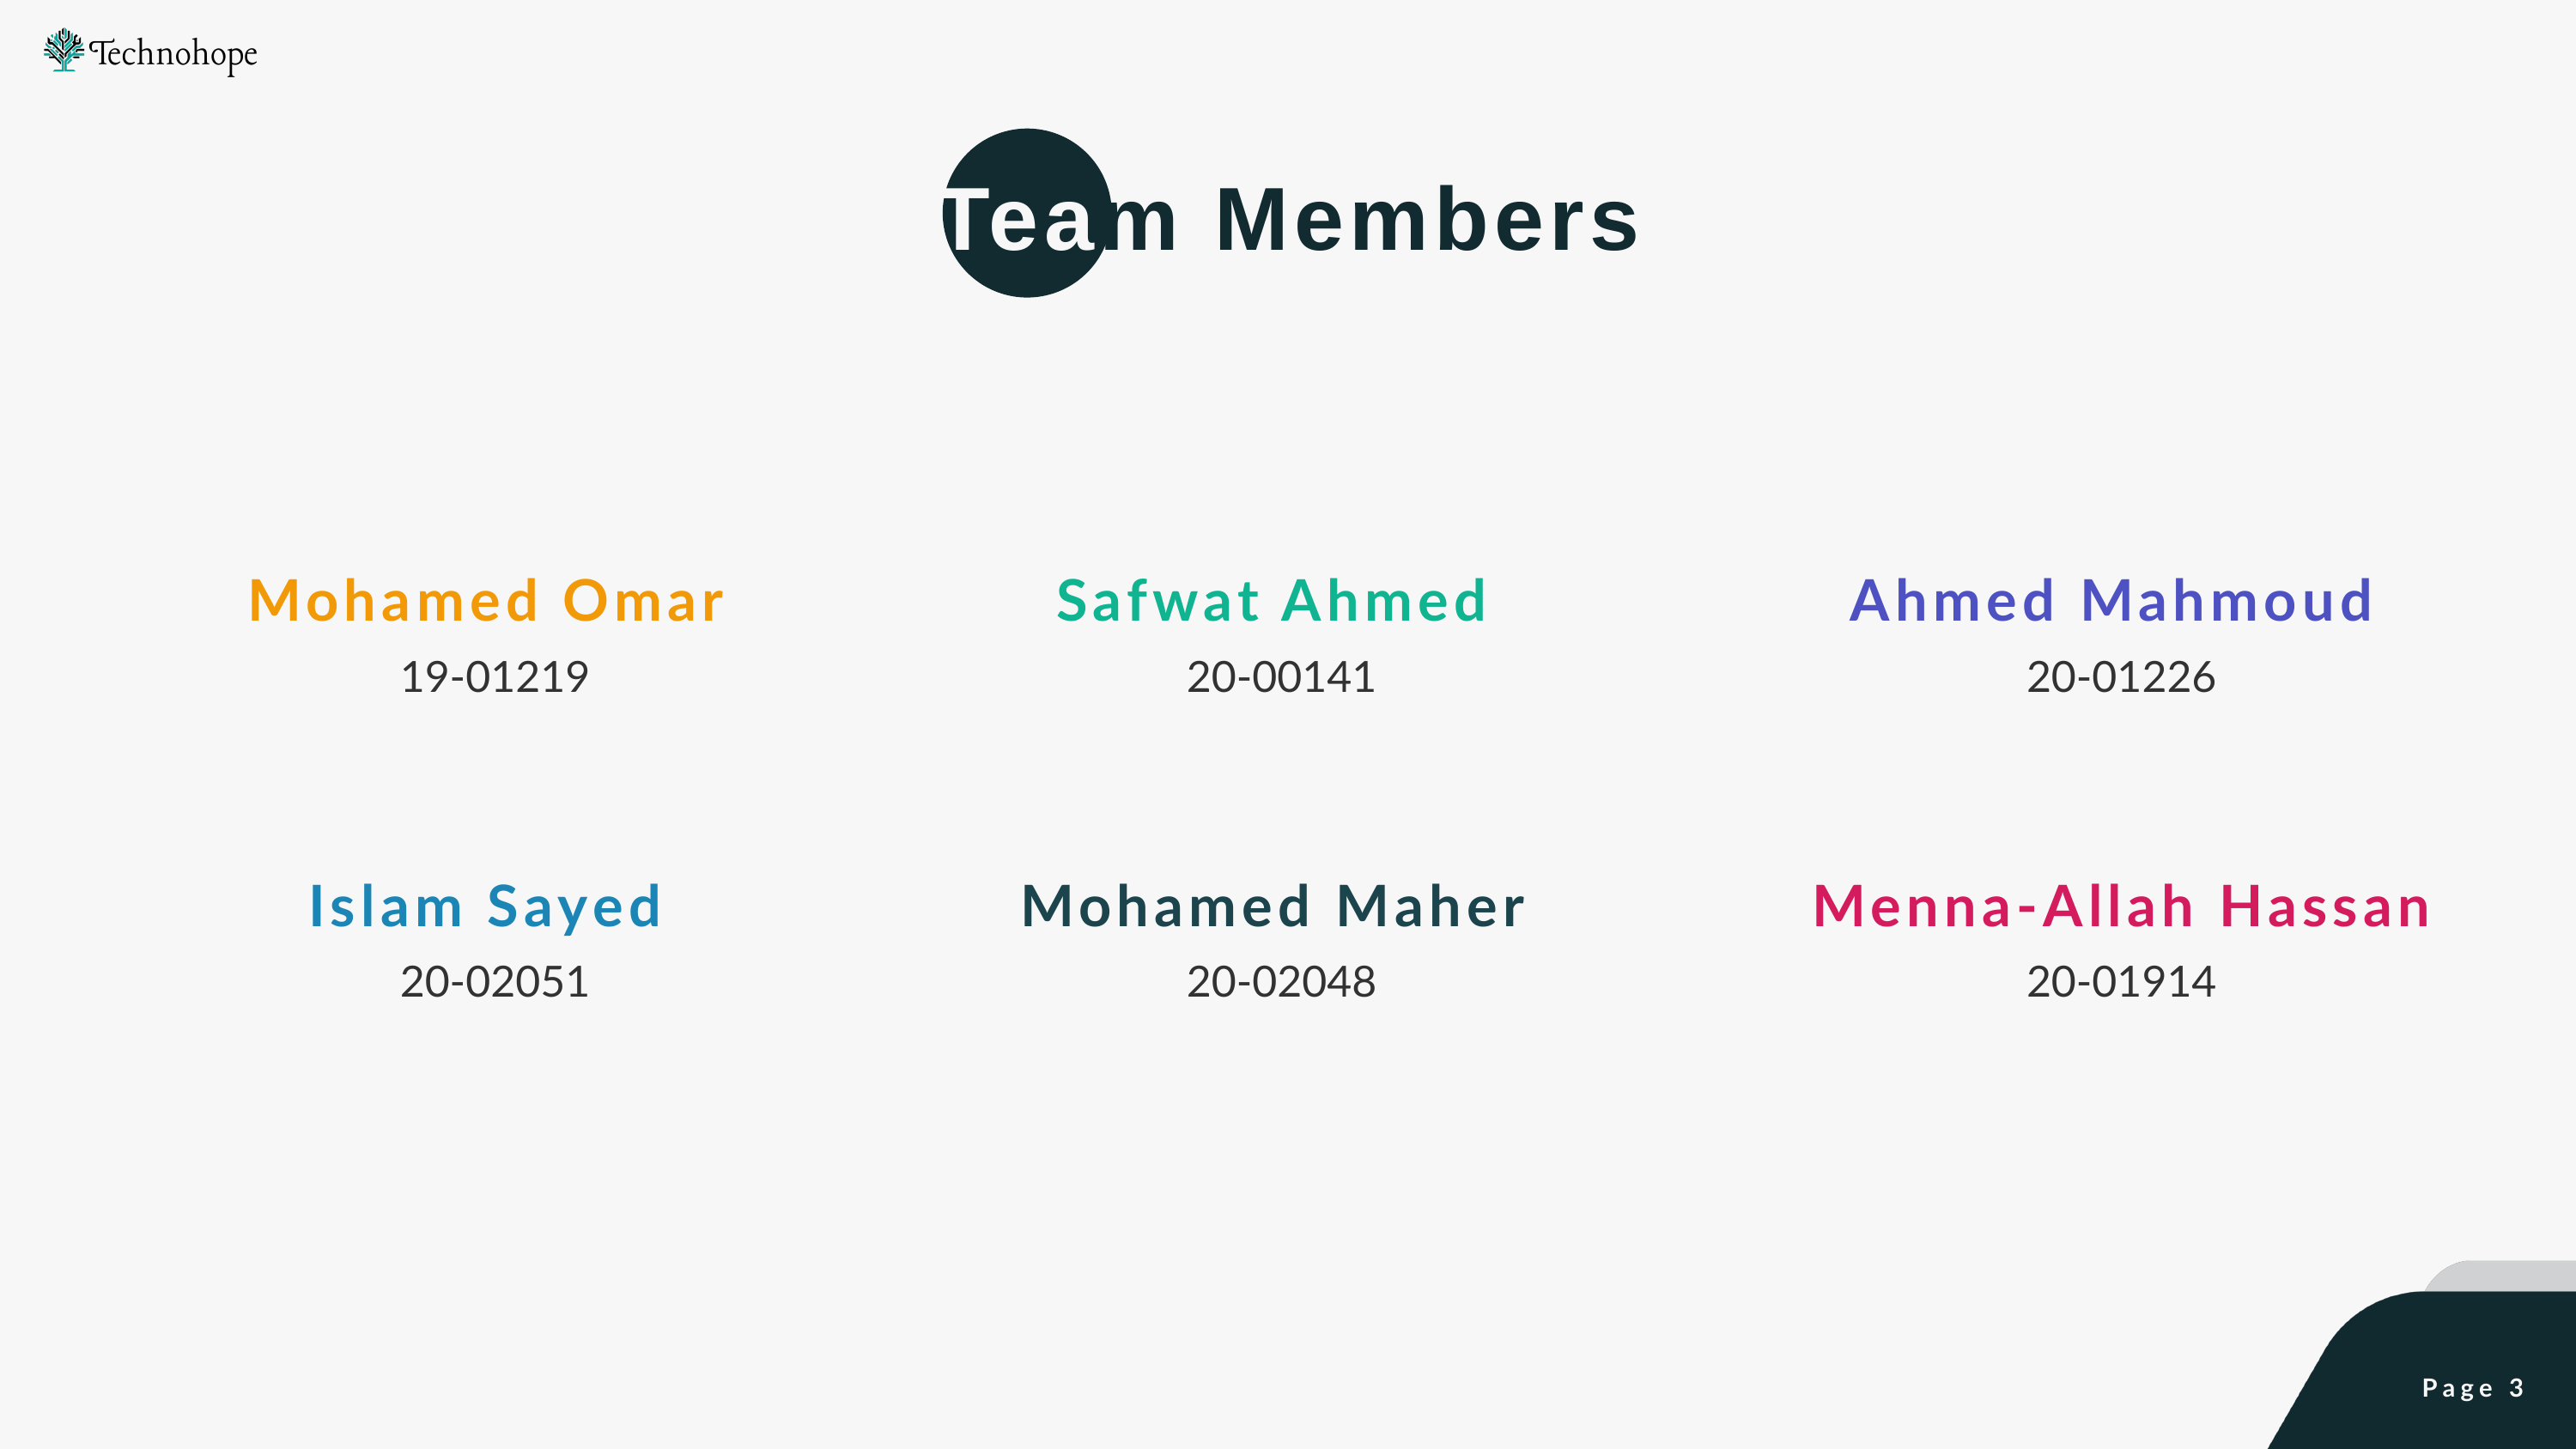

Team Members
Mohamed Omar
19-01219
Safwat Ahmed
20-00141
Ahmed Mahmoud
20-01226
Islam Sayed
20-02051
Mohamed Maher
20-02048
Menna-Allah Hassan
20-01914